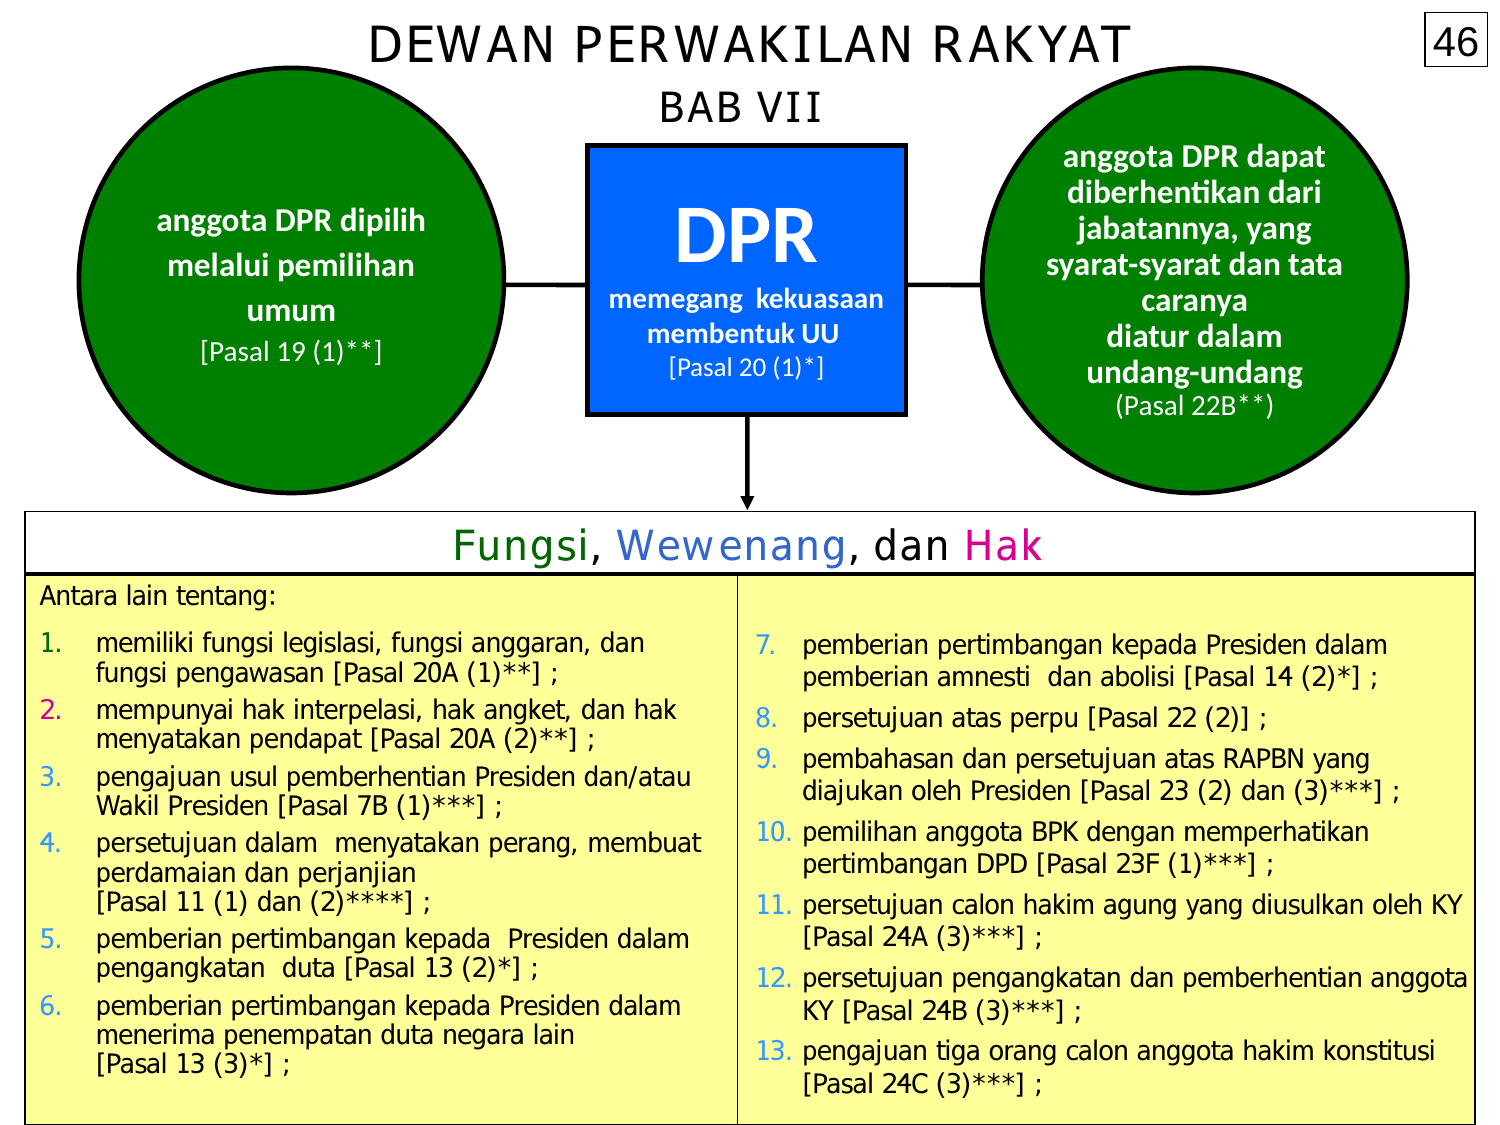

DEWAN PERWAKILAN RAKYAT
BAB VII
46
anggota DPR dipilih melalui pemilihan umum
[Pasal 19 (1)**]
anggota DPR dapat diberhentikan dari jabatannya, yang syarat-syarat dan tata caranya
diatur dalam
undang-undang
(Pasal 22B**)
DPR
memegang  kekuasaan membentuk UU
[Pasal 20 (1)*]

Fungsi, Wewenang, dan Hak
Antara lain tentang:

memiliki fungsi legislasi, fungsi anggaran, dan fungsi pengawasan [Pasal 20A (1)**] ;
mempunyai hak interpelasi, hak angket, dan hak menyatakan pendapat [Pasal 20A (2)**] ;
pengajuan usul pemberhentian Presiden dan/atau Wakil Presiden [Pasal 7B (1)***] ;
persetujuan dalam  menyatakan perang, membuat perdamaian dan perjanjian                               [Pasal 11 (1) dan (2)****] ;
pemberian pertimbangan kepada  Presiden dalam pengangkatan  duta [Pasal 13 (2)*] ;
pemberian pertimbangan kepada Presiden dalam menerima penempatan duta negara lain            [Pasal 13 (3)*] ;

pemberian pertimbangan kepada Presiden dalam pemberian amnesti  dan abolisi [Pasal 14 (2)*] ;
persetujuan atas perpu [Pasal 22 (2)] ;
pembahasan dan persetujuan atas RAPBN yang diajukan oleh Presiden [Pasal 23 (2) dan (3)***] ;
pemilihan anggota BPK dengan memperhatikan pertimbangan DPD [Pasal 23F (1)***] ;
persetujuan calon hakim agung yang diusulkan oleh KY [Pasal 24A (3)***] ;
persetujuan pengangkatan dan pemberhentian anggota KY [Pasal 24B (3)***] ;
pengajuan tiga orang calon anggota hakim konstitusi [Pasal 24C (3)***] ;